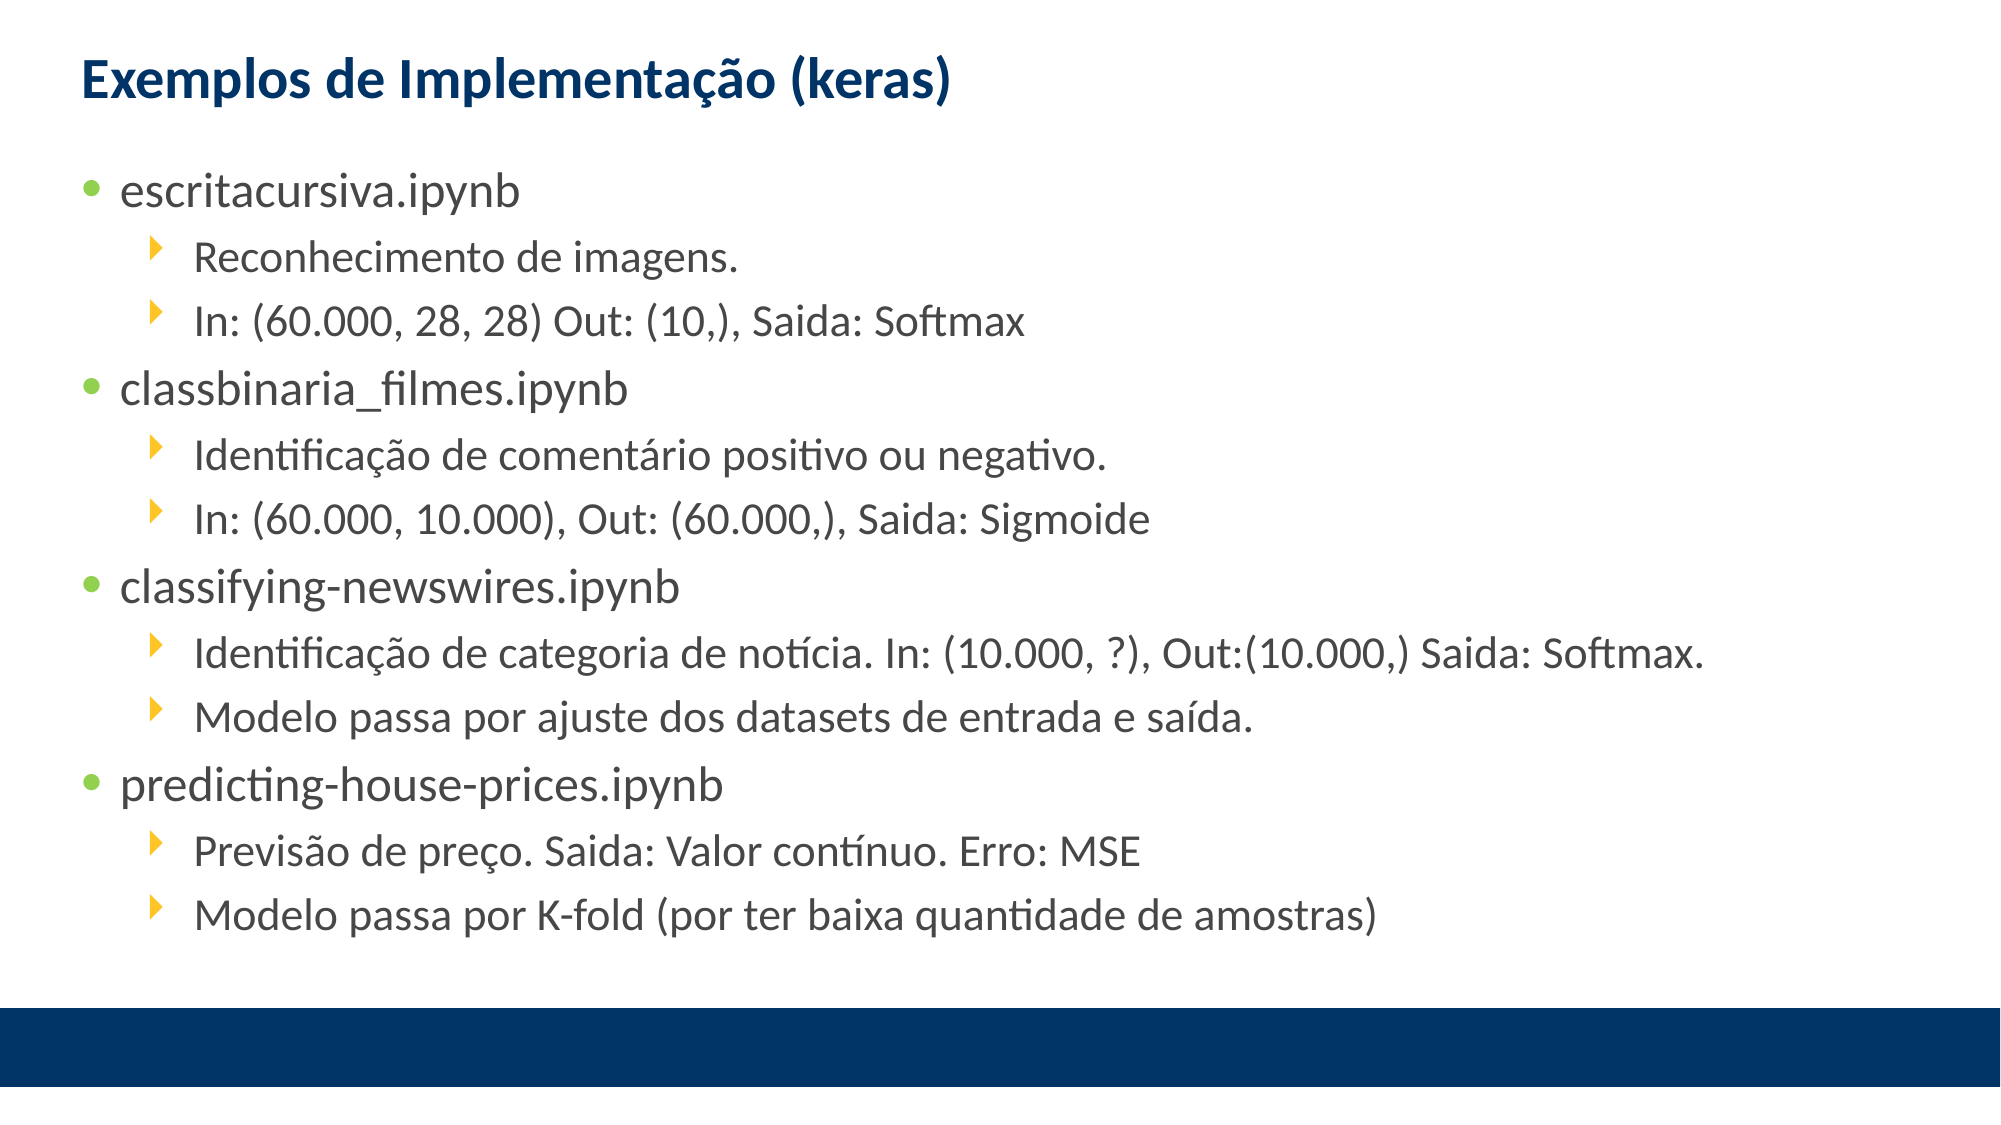

# Exemplos de Implementação (keras)
escritacursiva.ipynb
Reconhecimento de imagens.
In: (60.000, 28, 28) Out: (10,), Saida: Softmax
classbinaria_filmes.ipynb
Identificação de comentário positivo ou negativo.
In: (60.000, 10.000), Out: (60.000,), Saida: Sigmoide
classifying-newswires.ipynb
Identificação de categoria de notícia. In: (10.000, ?), Out:(10.000,) Saida: Softmax.
Modelo passa por ajuste dos datasets de entrada e saída.
predicting-house-prices.ipynb
Previsão de preço. Saida: Valor contínuo. Erro: MSE
Modelo passa por K-fold (por ter baixa quantidade de amostras)